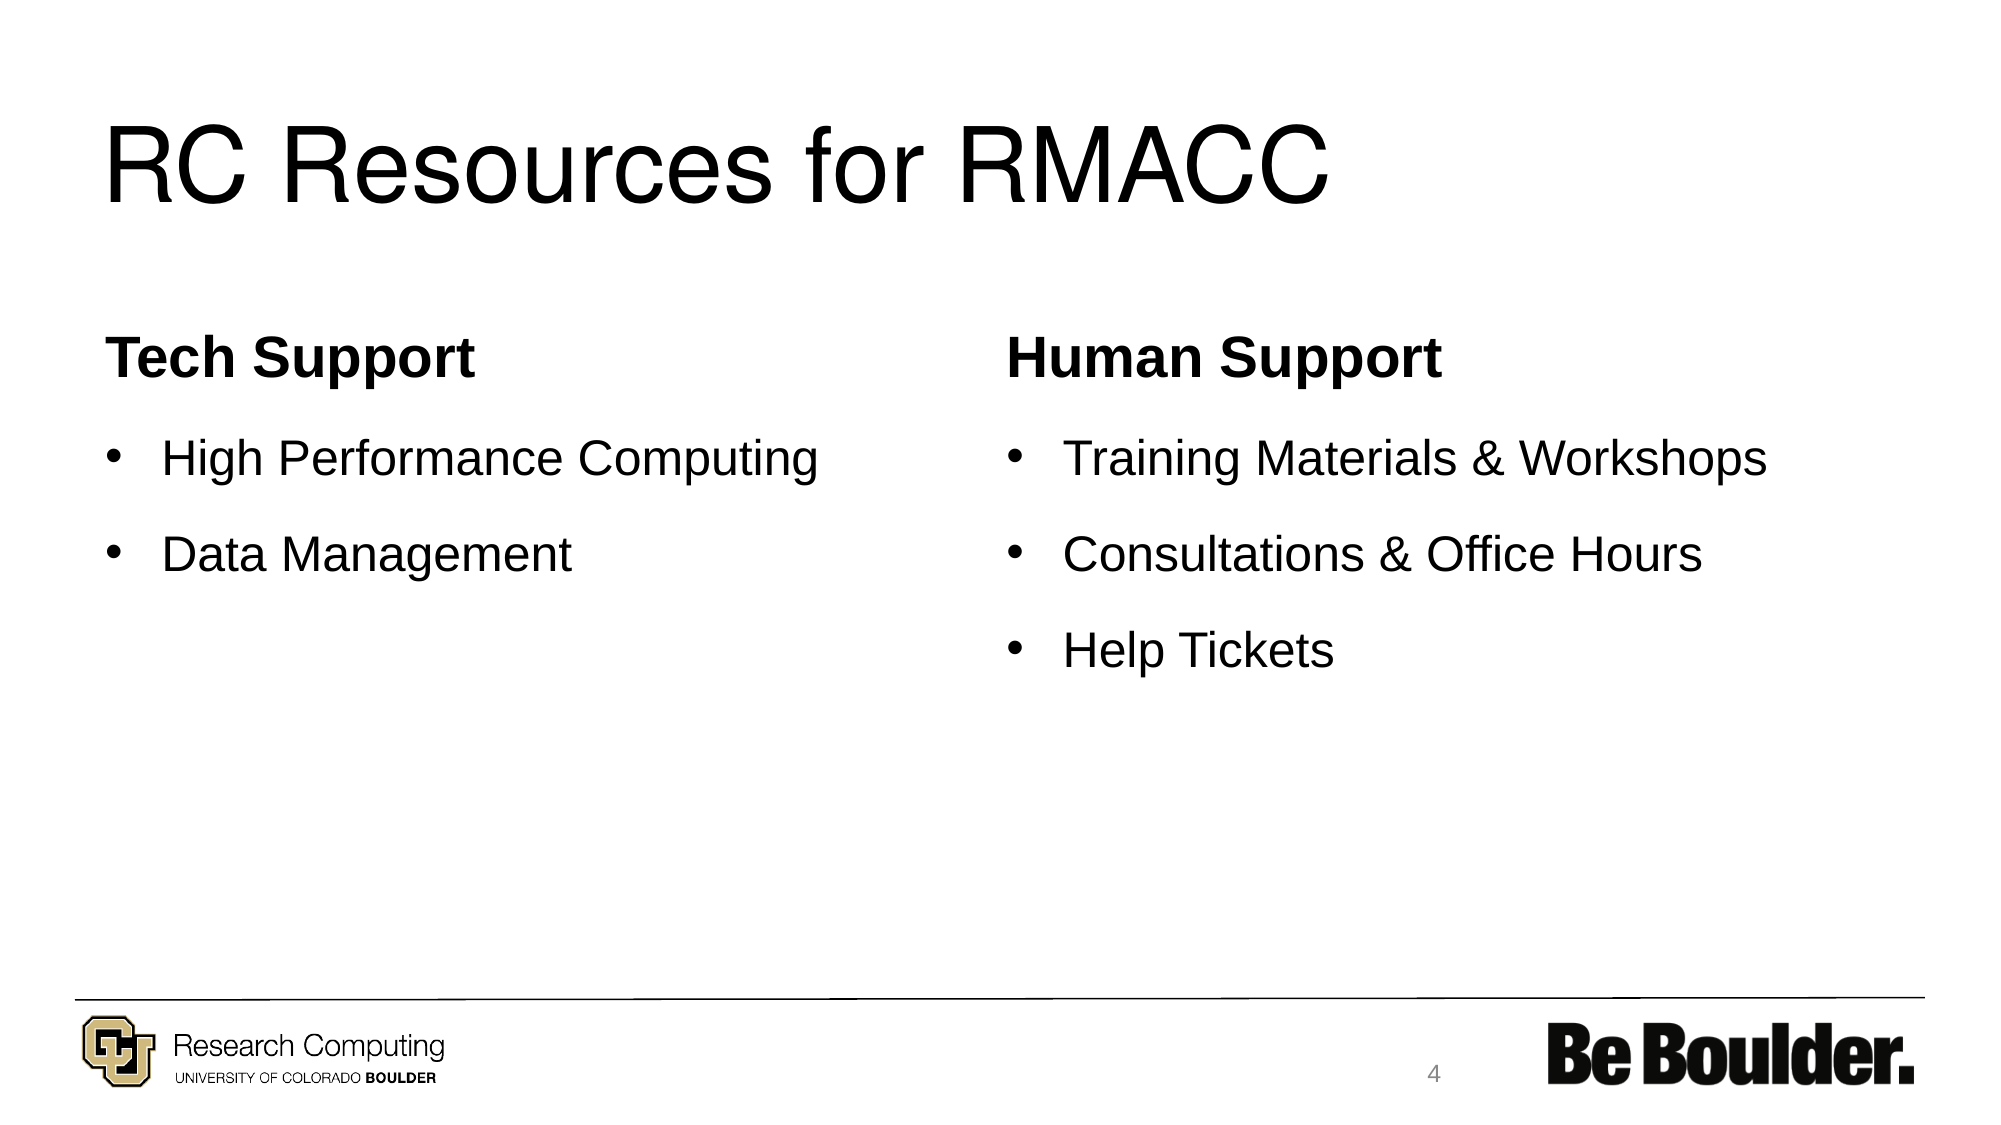

# RC Resources for RMACC
Tech Support
High Performance Computing
Data Management
Human Support
Training Materials & Workshops
Consultations & Office Hours
Help Tickets
4